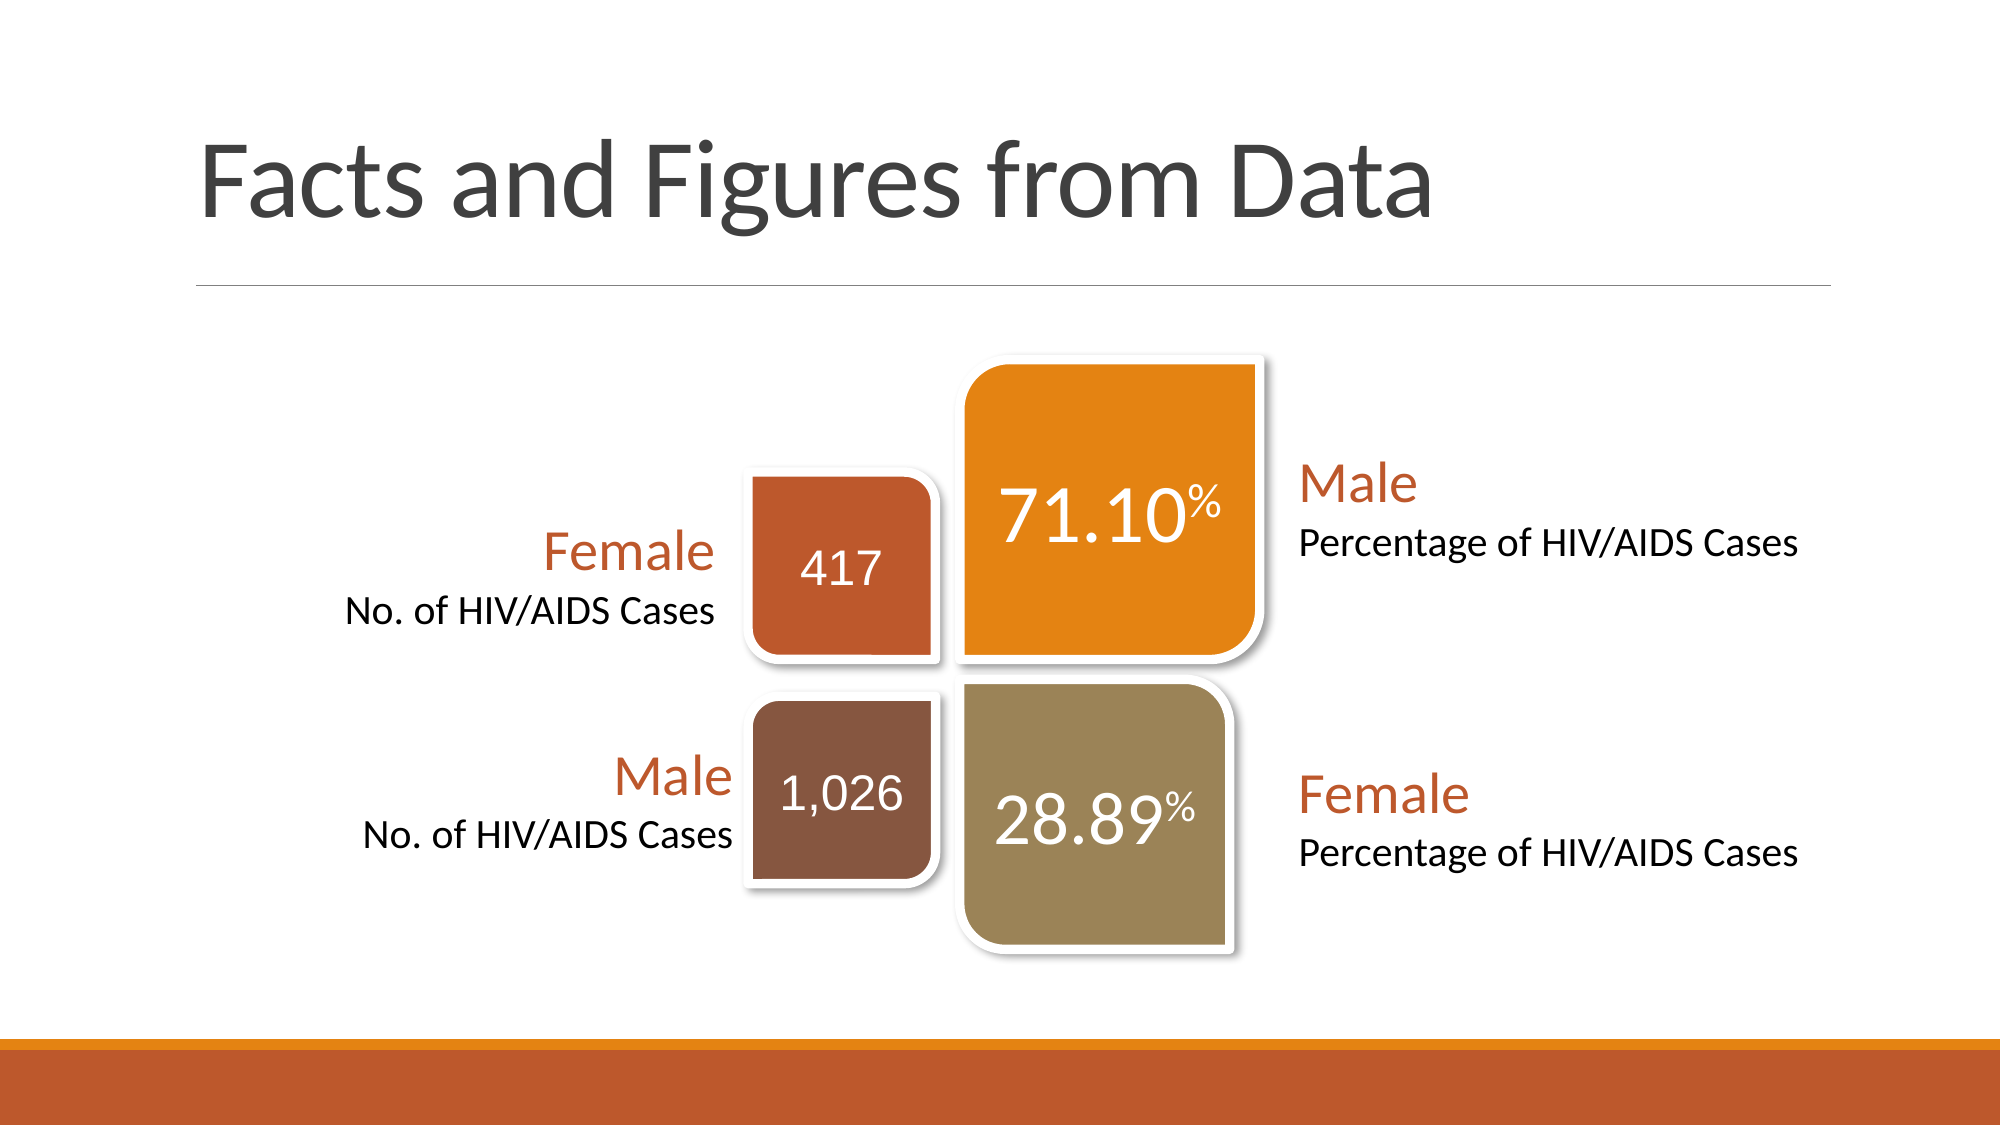

# Facts and Figures from Data
71.10%
Male
Percentage of HIV/AIDS Cases
417
Female
No. of HIV/AIDS Cases
28.89%
1,026
Male
No. of HIV/AIDS Cases
Female
Percentage of HIV/AIDS Cases